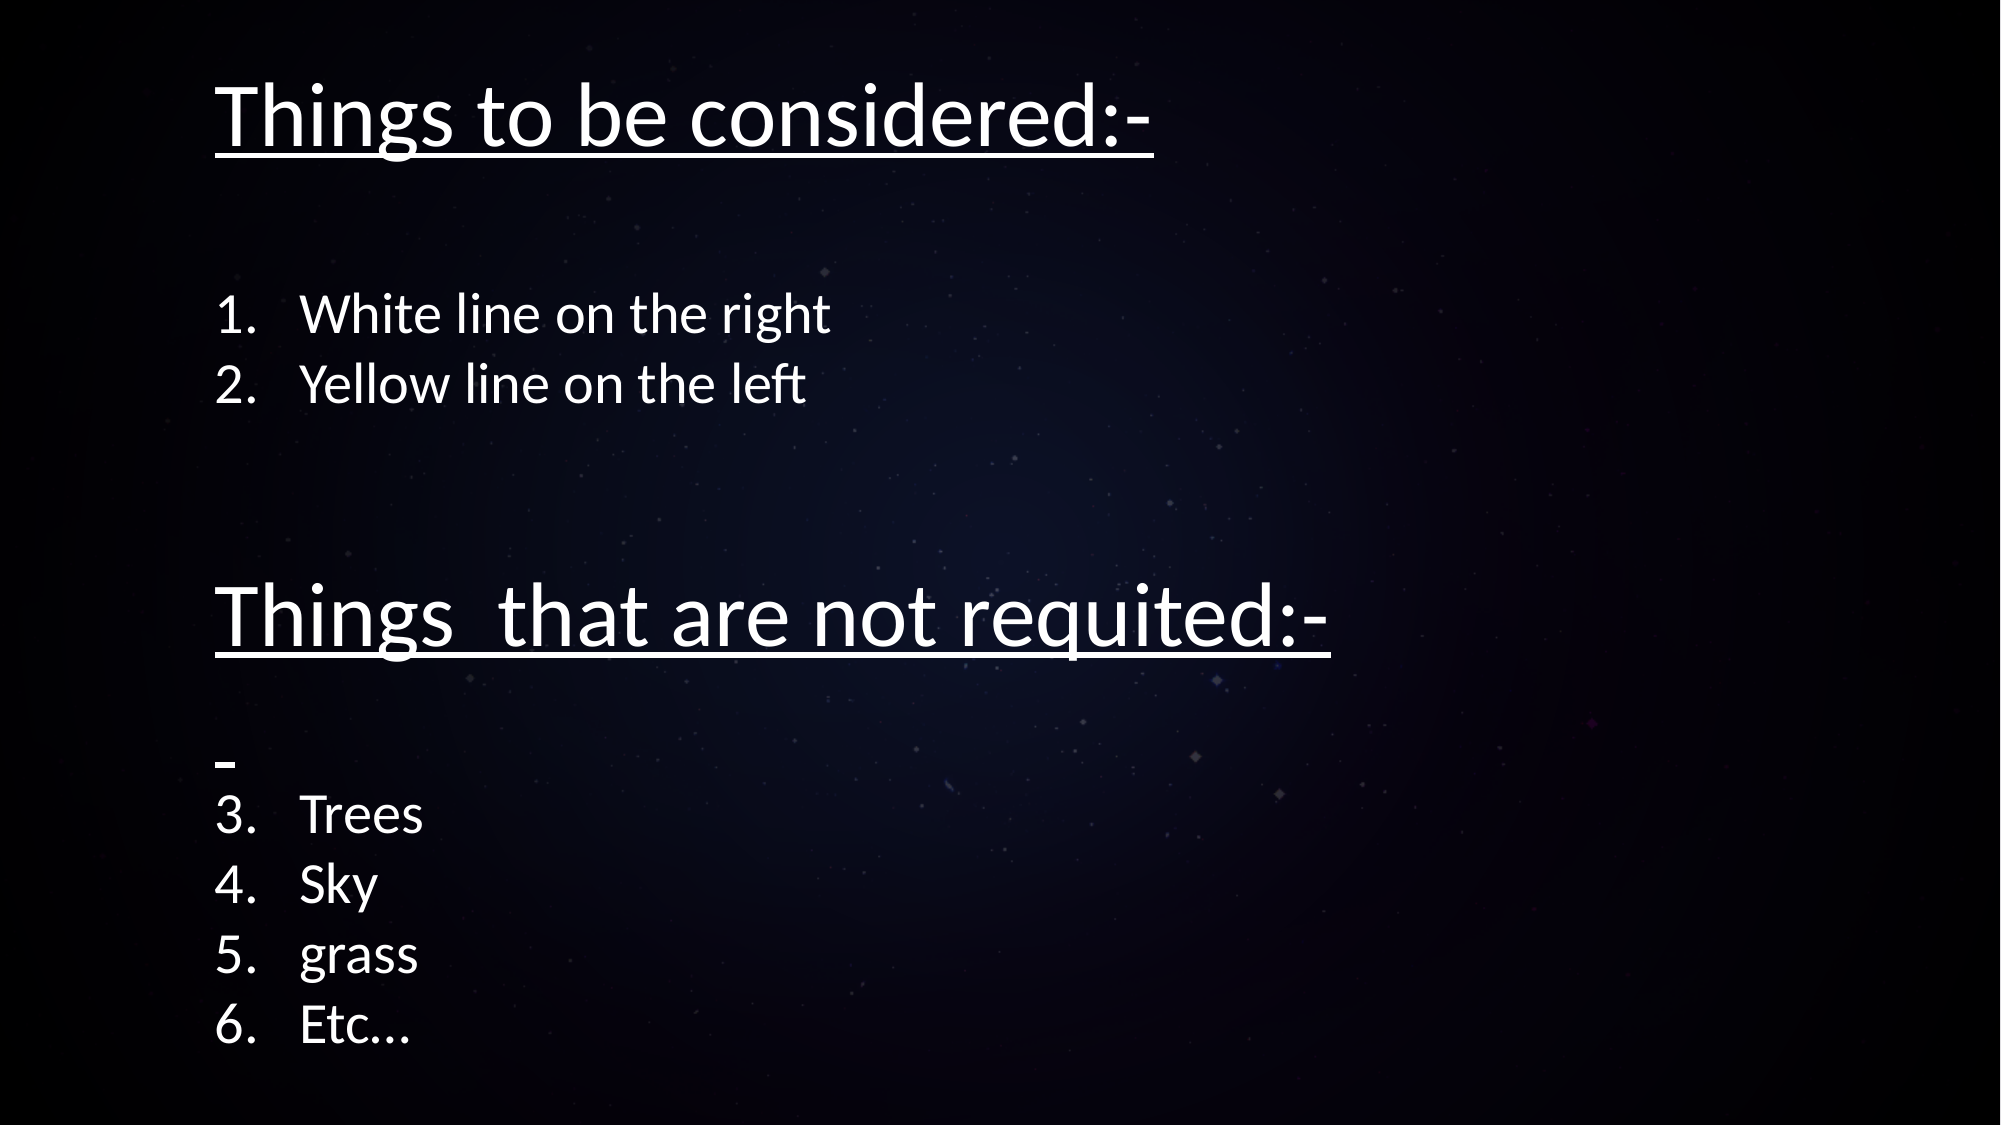

Things to be considered:-

White line on the right
Yellow line on the left

Things  that are not requited:-

Trees
Sky
grass
Etc…